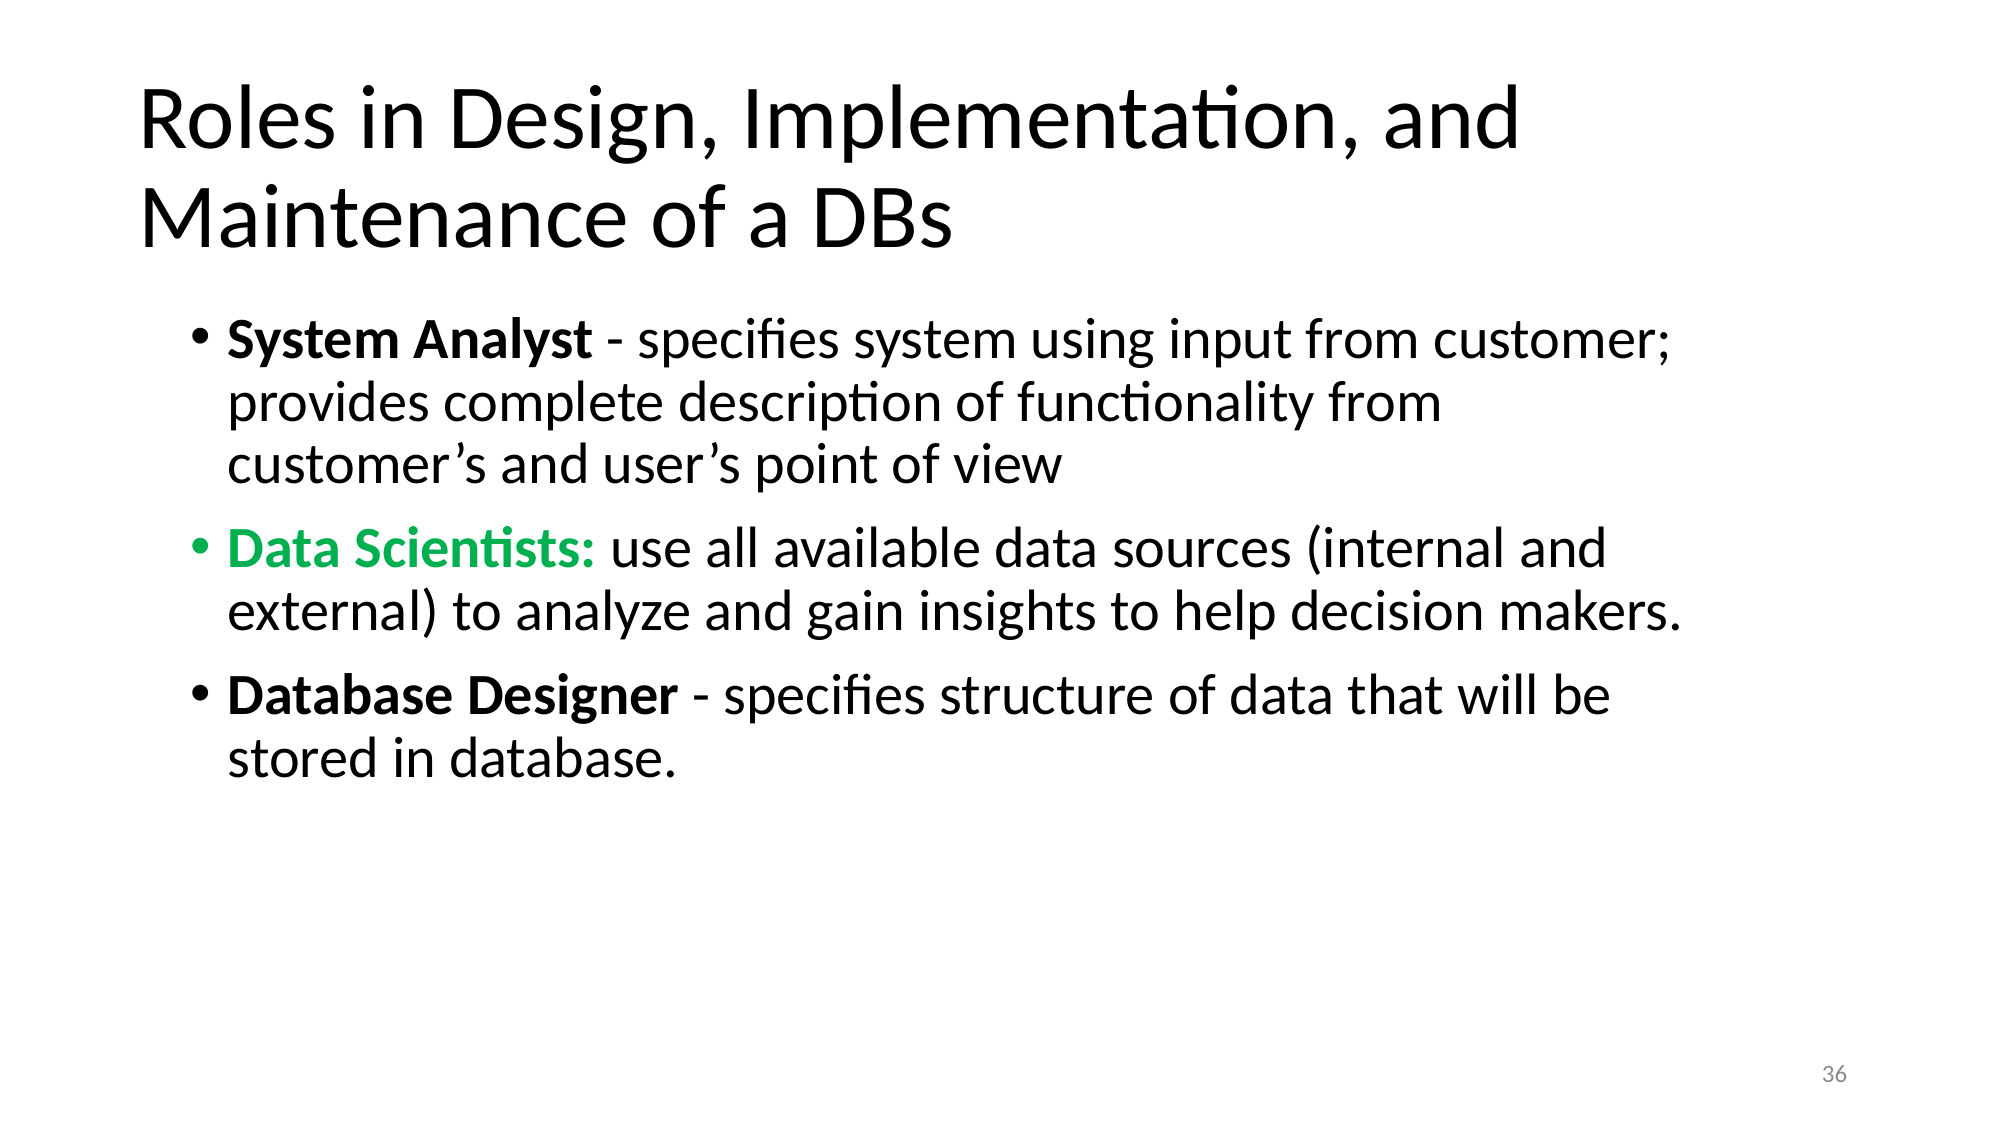

# Roles in Design, Implementation, and Maintenance of a DBs
System Analyst - specifies system using input from customer; provides complete description of functionality from customer’s and user’s point of view
Data Scientists: use all available data sources (internal and external) to analyze and gain insights to help decision makers.
Database Designer - specifies structure of data that will be stored in database.
36